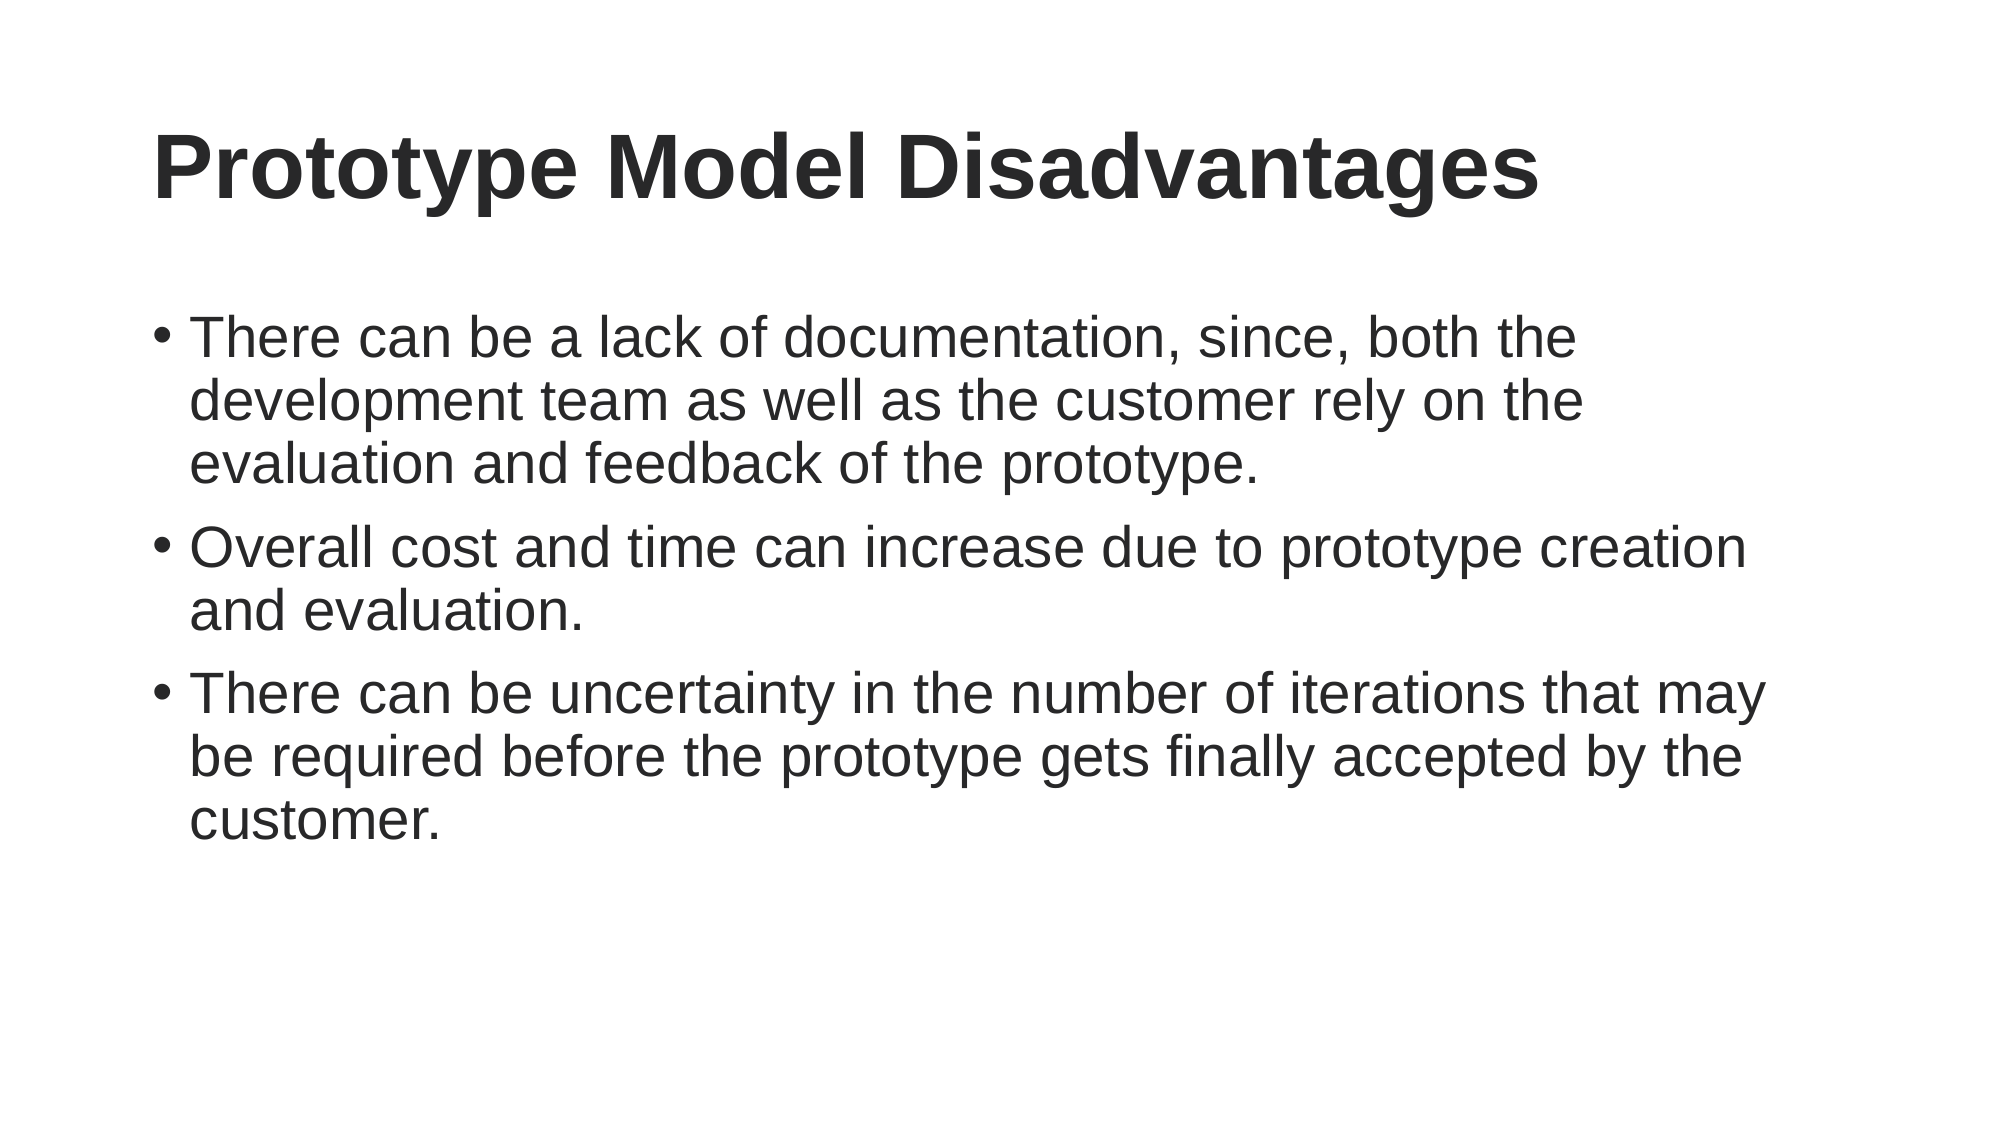

# Prototype Model Disadvantages
There can be a lack of documentation, since, both the development team as well as the customer rely on the evaluation and feedback of the prototype.
Overall cost and time can increase due to prototype creation and evaluation.
There can be uncertainty in the number of iterations that may be required before the prototype gets finally accepted by the customer.